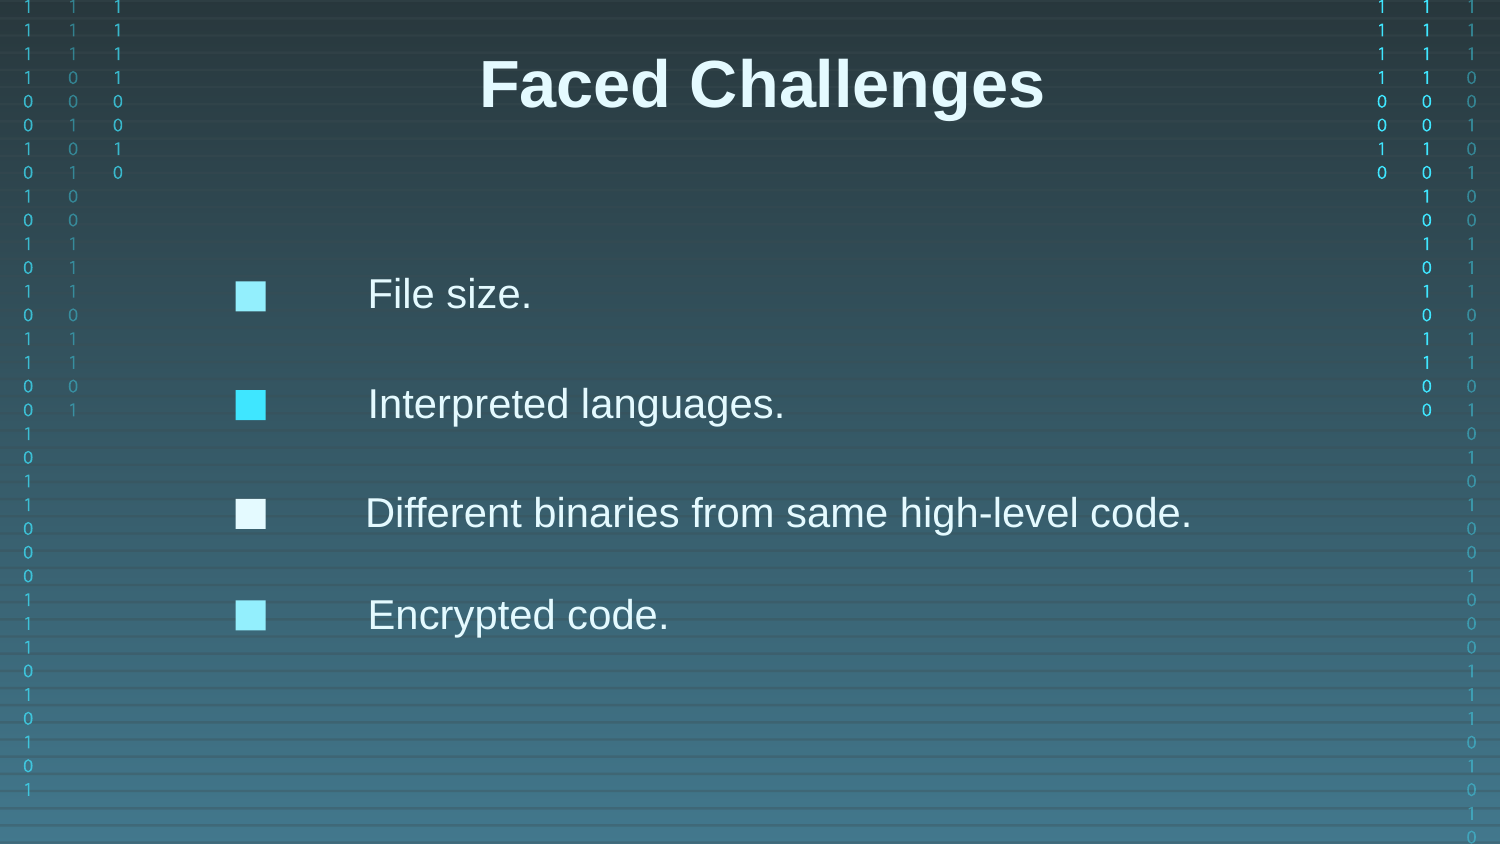

# Faced Challenges
File size.

Interpreted languages.

Different binaries from same high-level code.

Encrypted code.